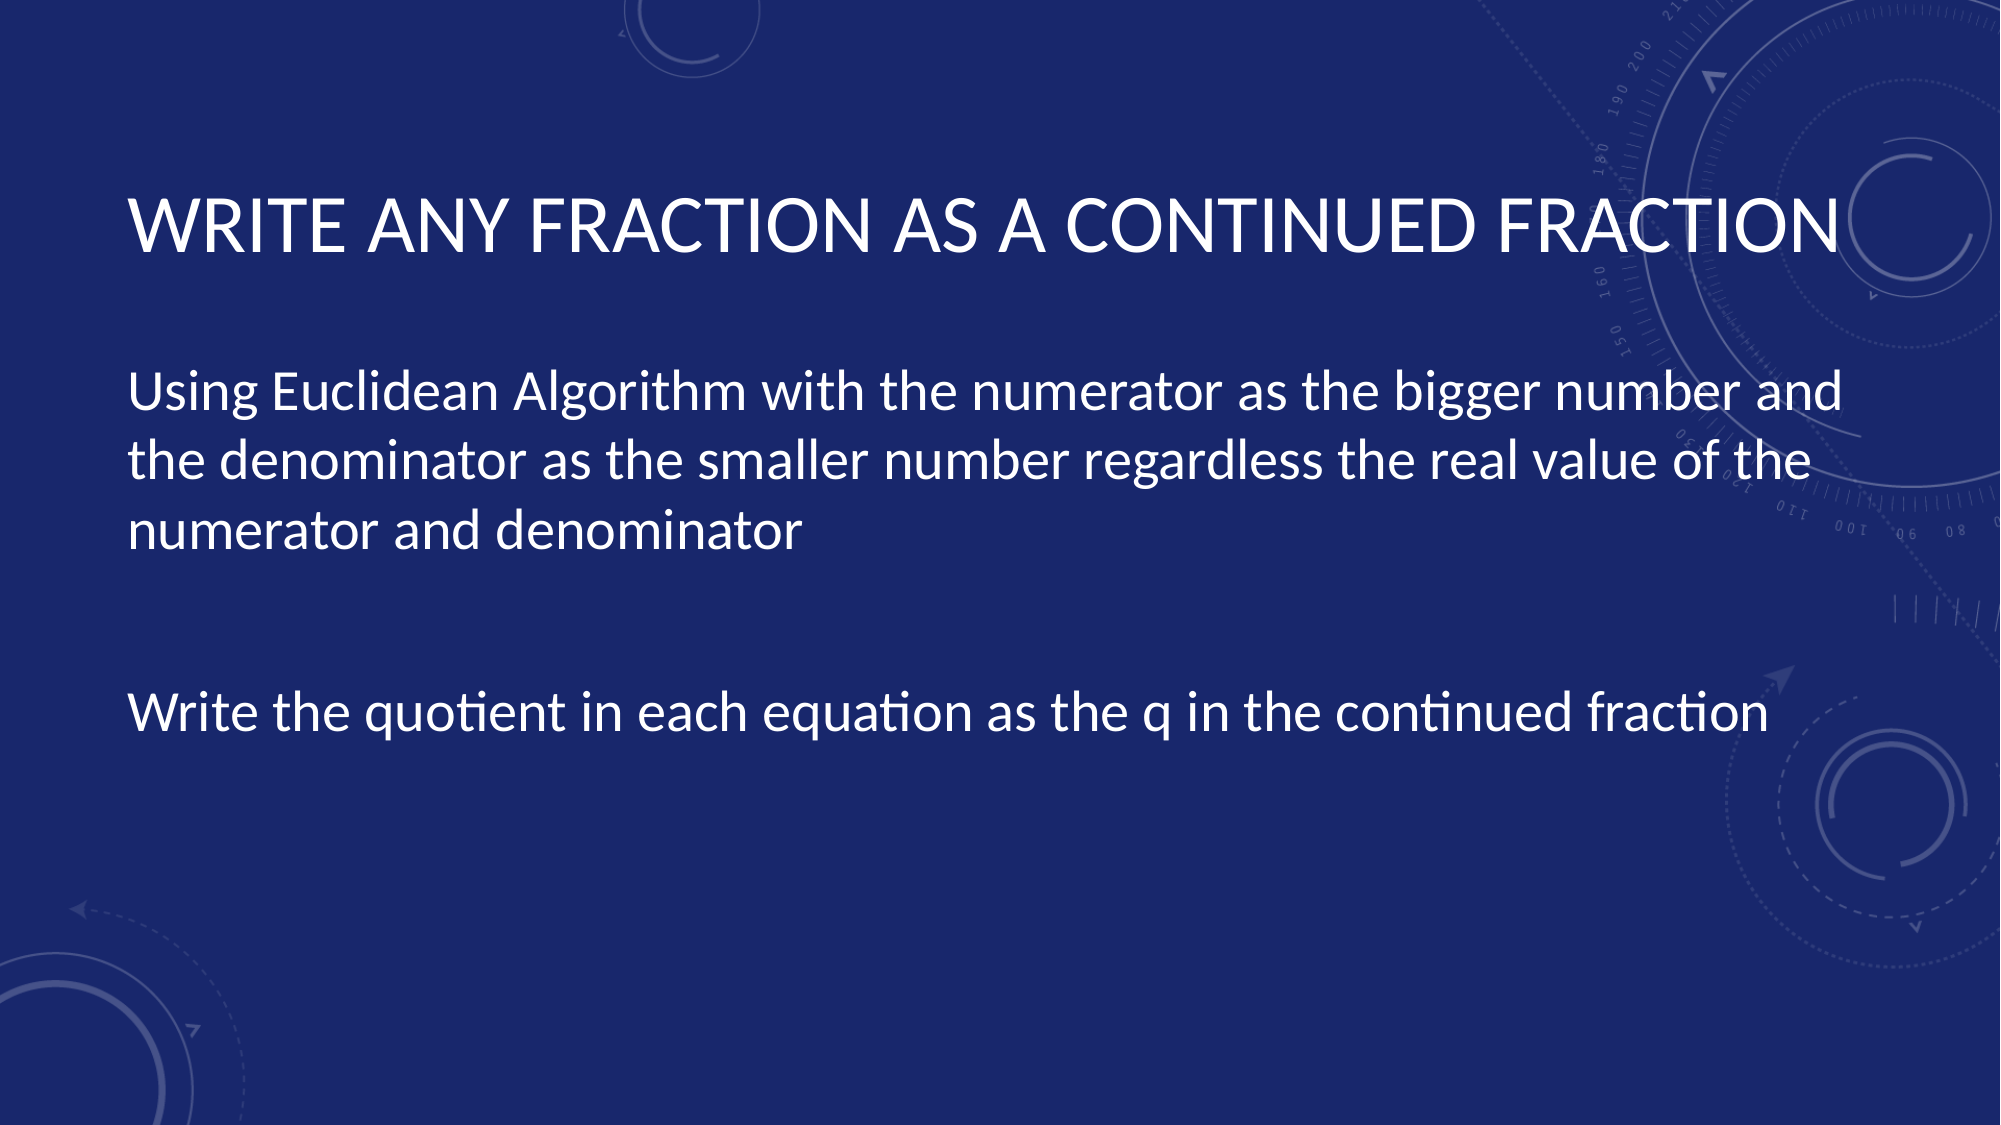

# Write any fraction as a continued fraction
Using Euclidean Algorithm with the numerator as the bigger number and the denominator as the smaller number regardless the real value of the numerator and denominator

Write the quotient in each equation as the q in the continued fraction